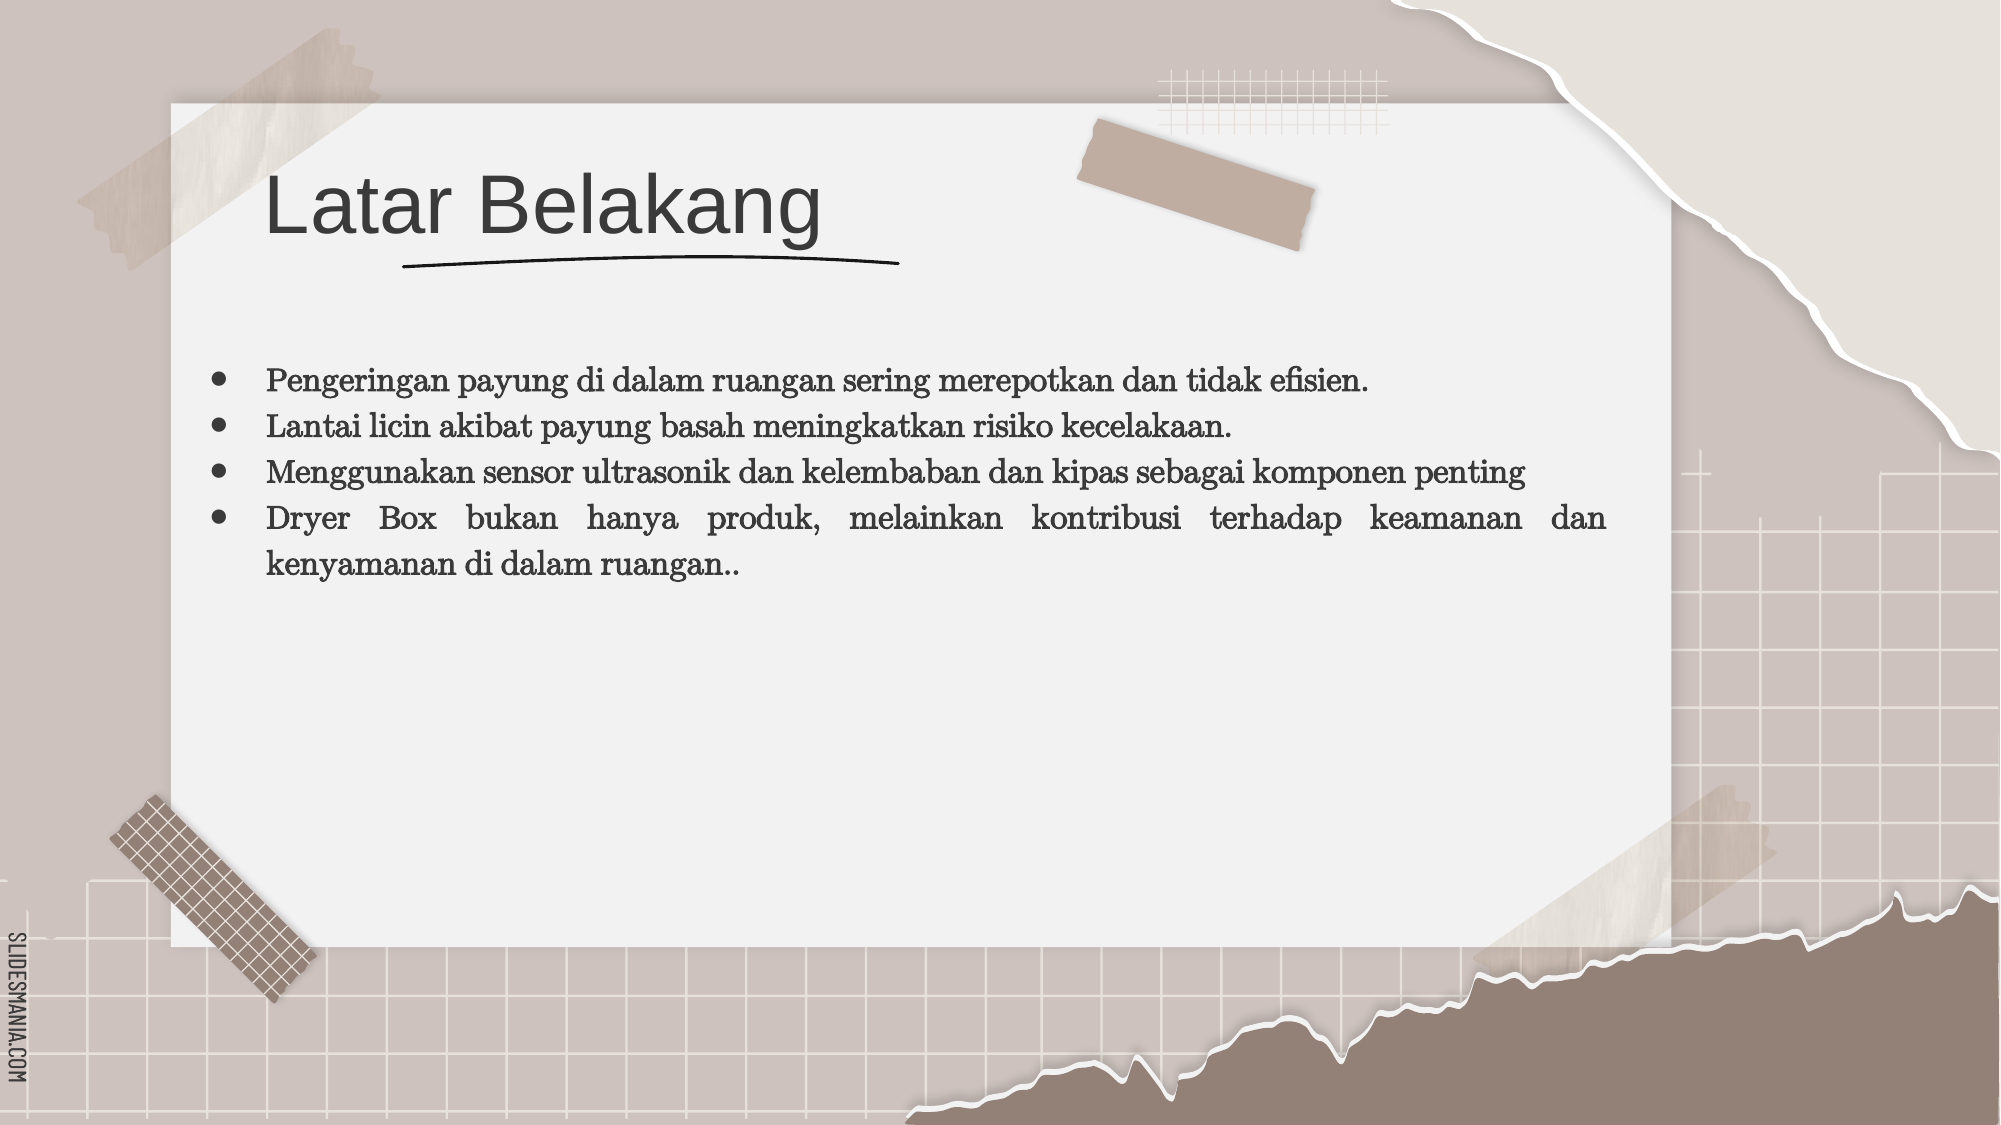

# Latar Belakang

Pengeringan payung di dalam ruangan sering merepotkan dan tidak efisien.
Lantai licin akibat payung basah meningkatkan risiko kecelakaan.
Menggunakan sensor ultrasonik dan kelembaban dan kipas sebagai komponen penting
Dryer Box bukan hanya produk, melainkan kontribusi terhadap keamanan dan kenyamanan di dalam ruangan..